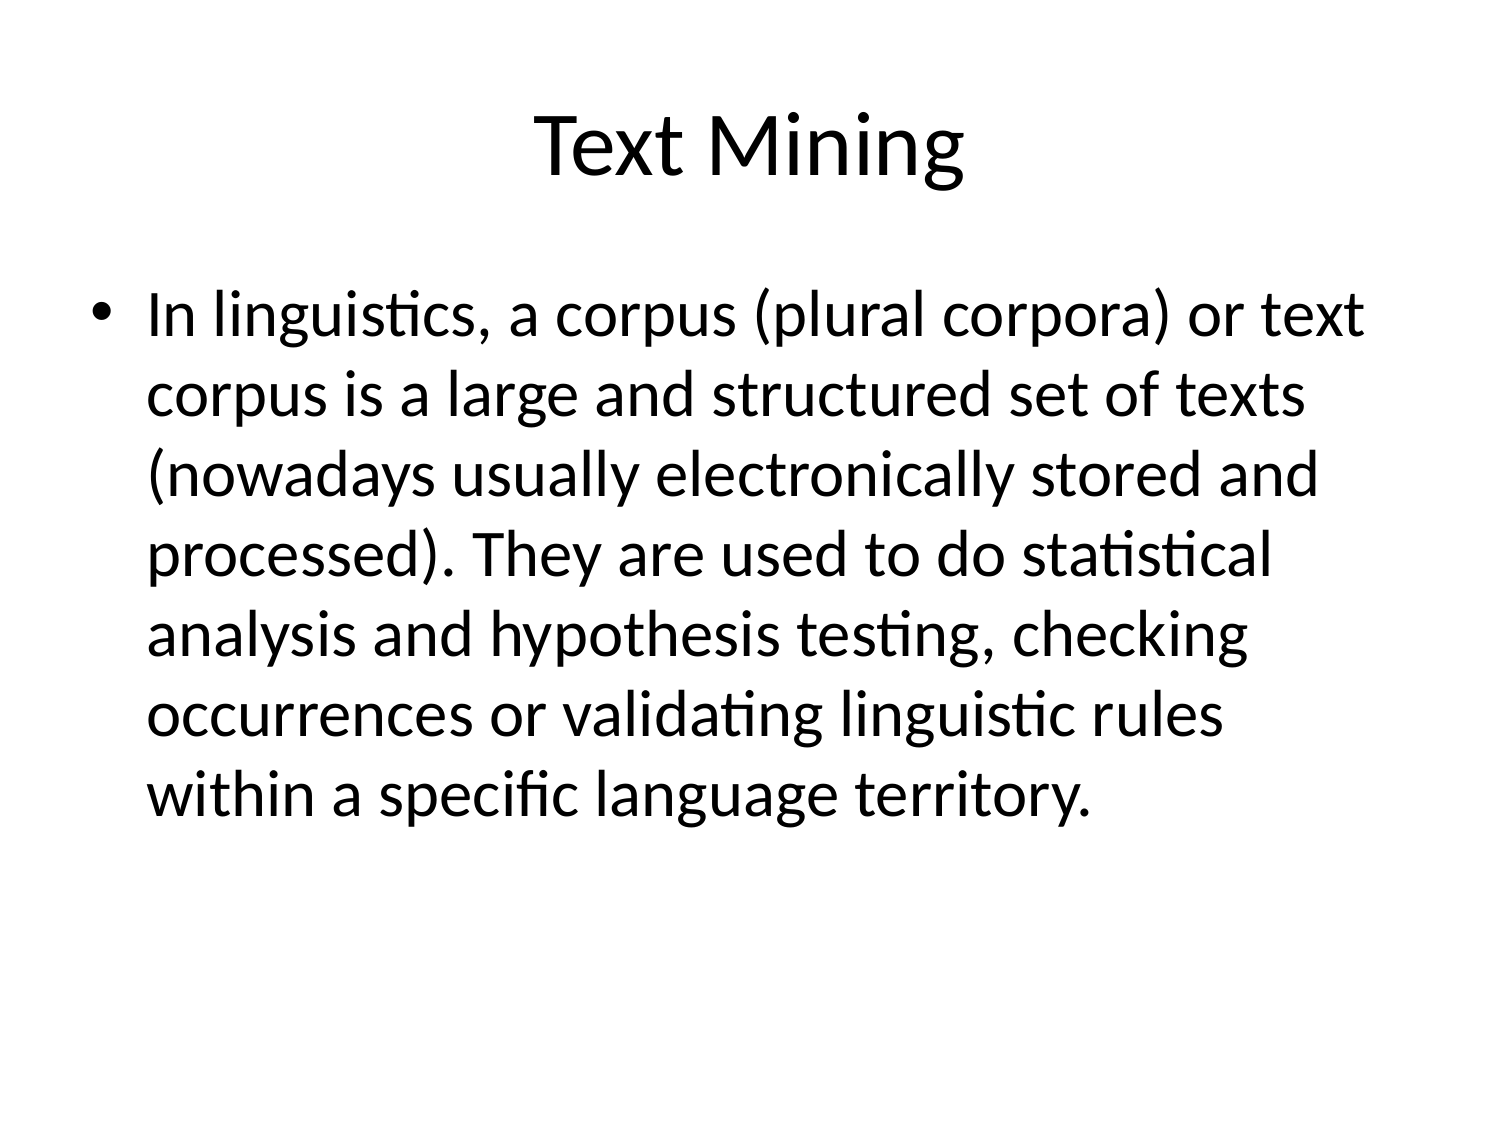

# Text Mining
In linguistics, a corpus (plural corpora) or text corpus is a large and structured set of texts (nowadays usually electronically stored and processed). They are used to do statistical analysis and hypothesis testing, checking occurrences or validating linguistic rules within a specific language territory.